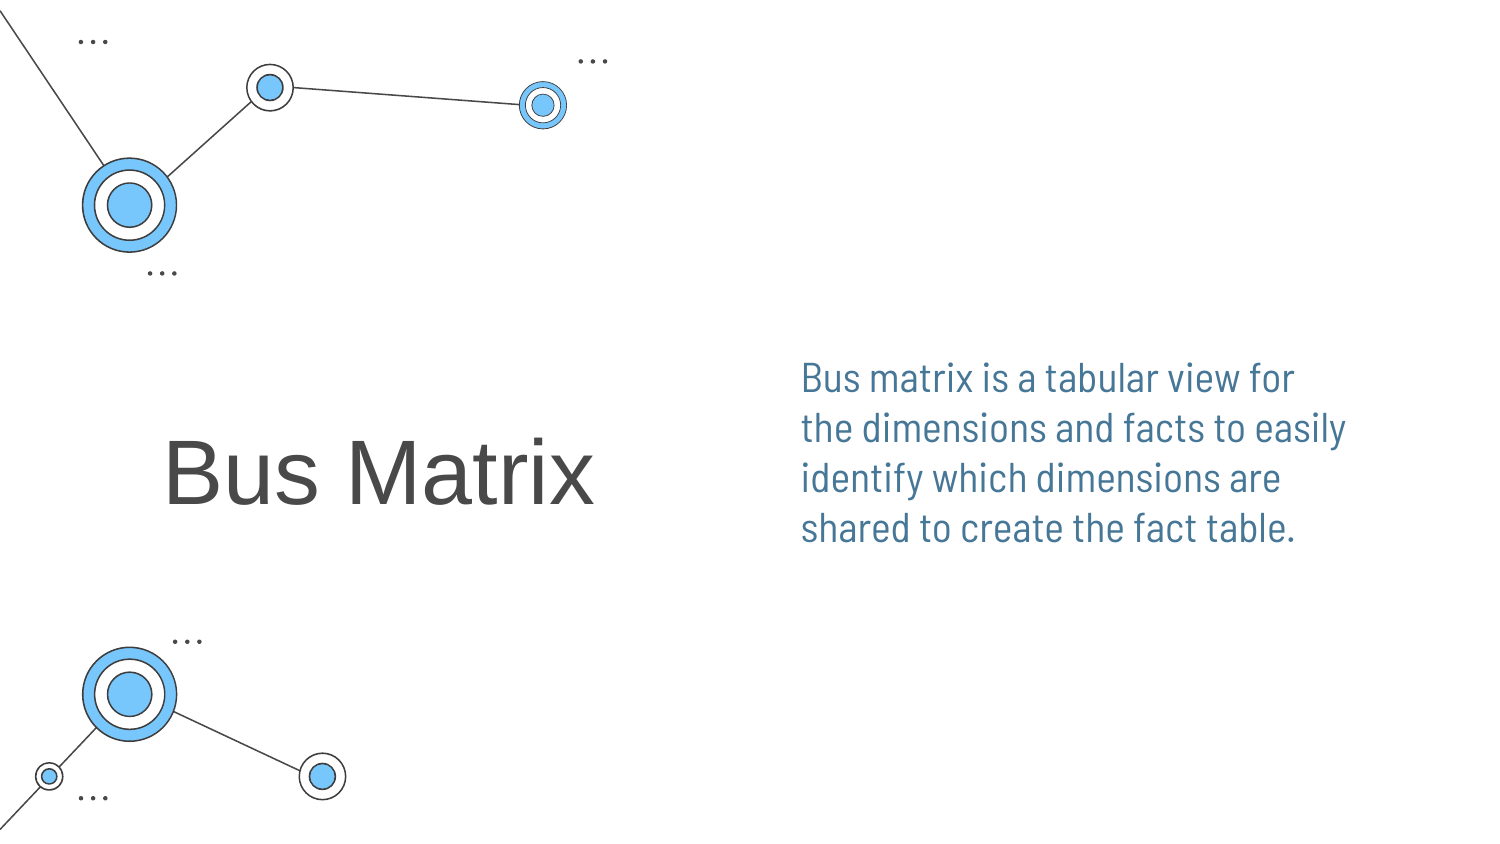

Bus matrix is a tabular view for the dimensions and facts to easily identify which dimensions are shared to create the fact table.
# Bus Matrix